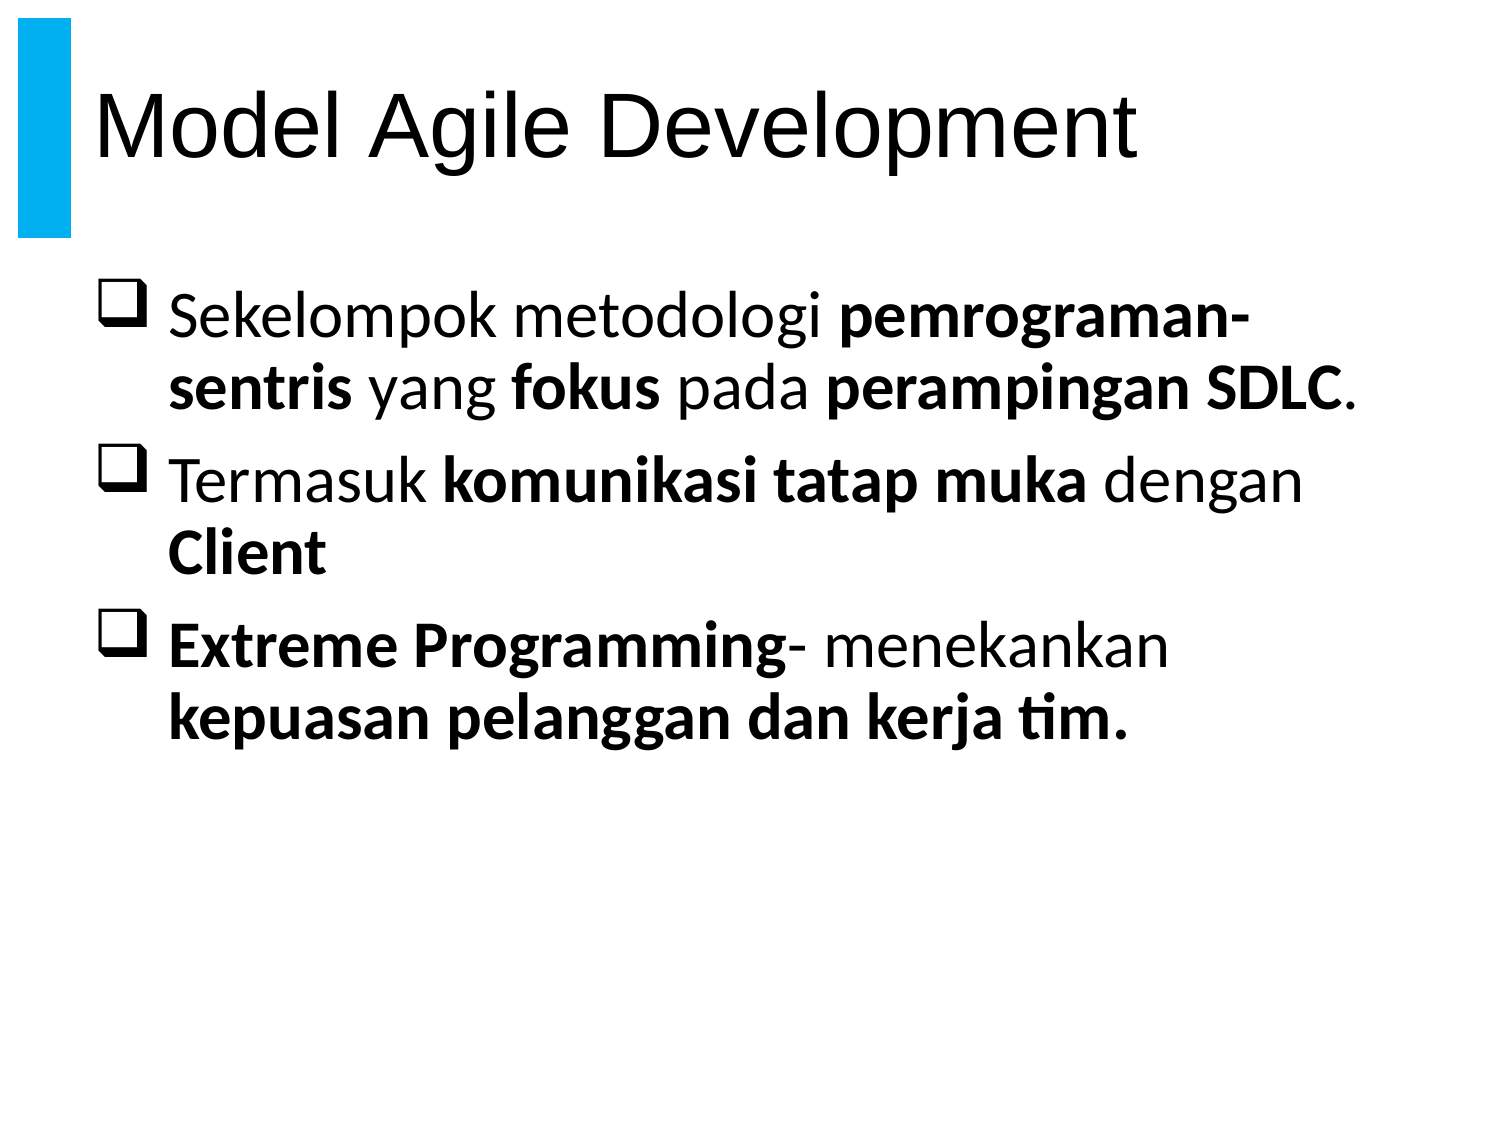

# Model Agile Development
Sekelompok metodologi pemrograman-sentris yang fokus pada perampingan SDLC.
Termasuk komunikasi tatap muka dengan Client
Extreme Programming- menekankan kepuasan pelanggan dan kerja tim.